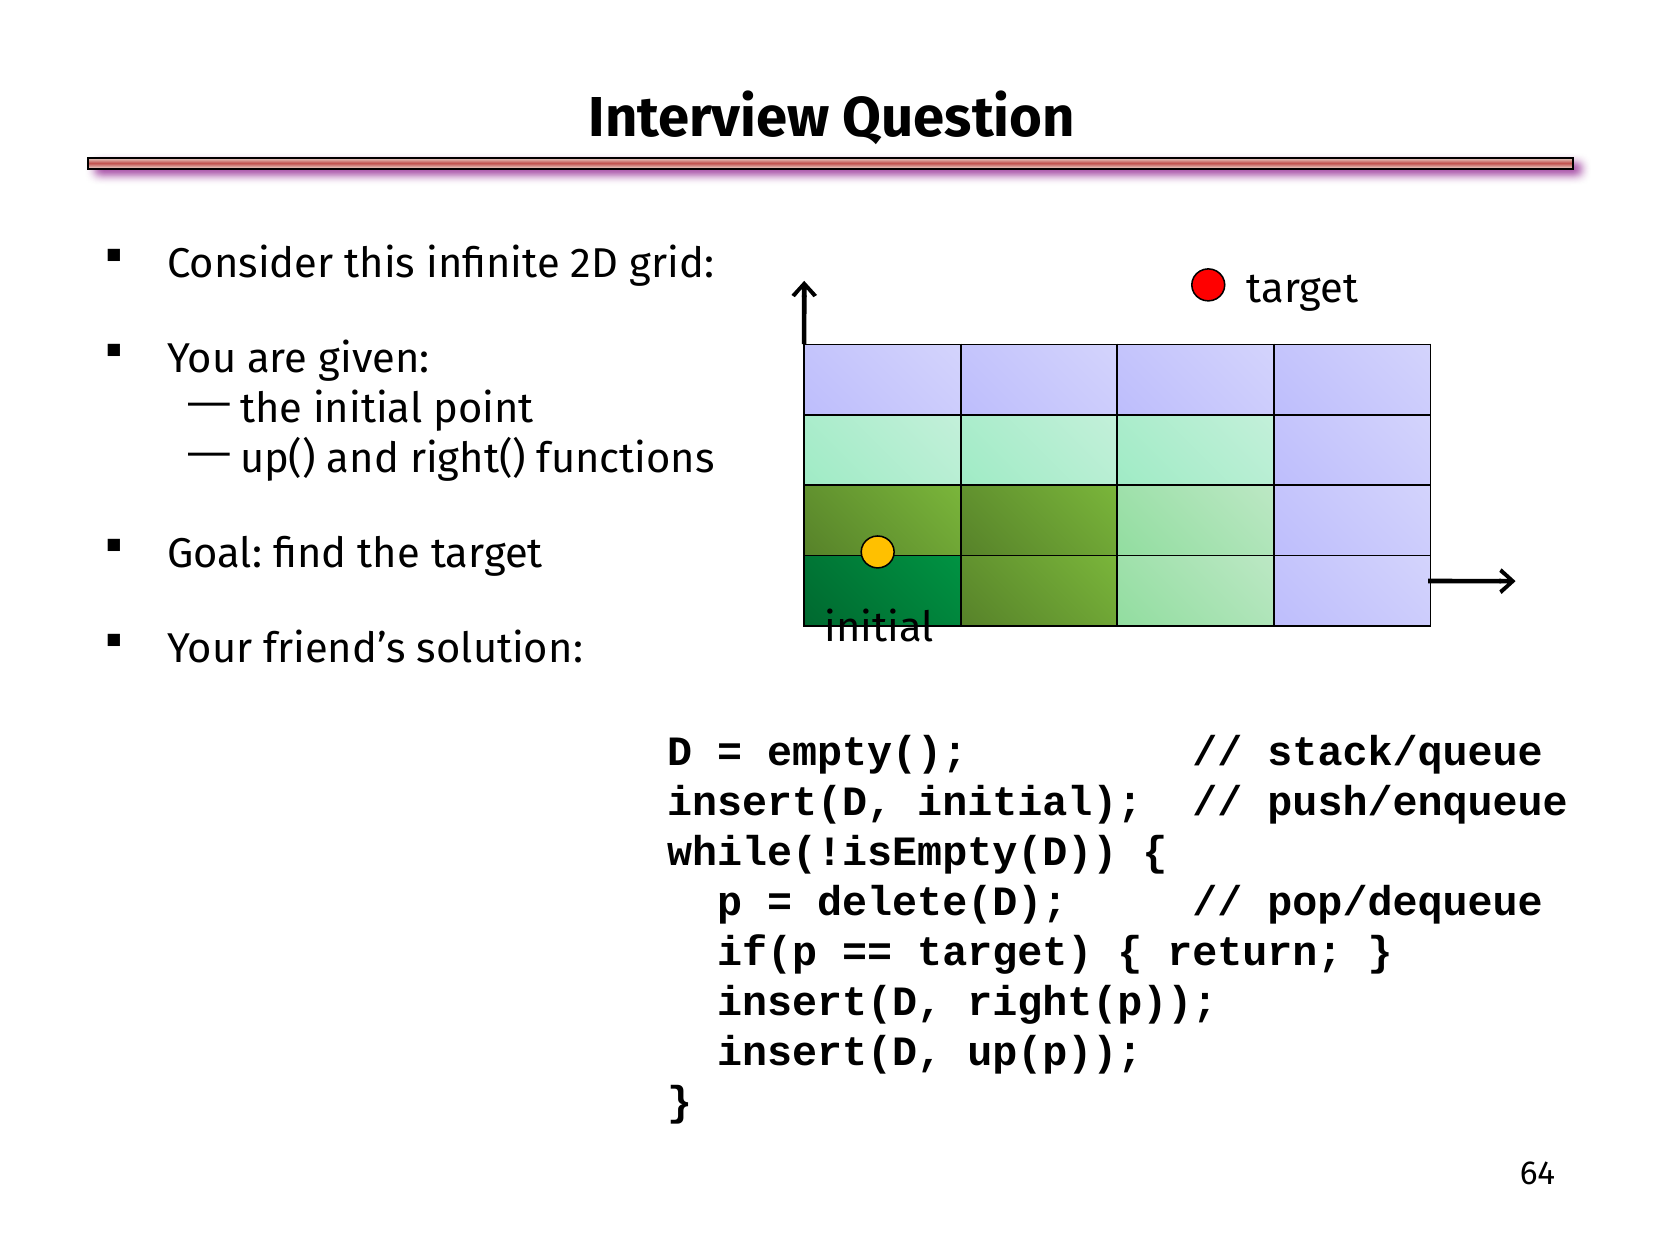

Interview Question

Consider this infinite 2D grid:

You are given:
the initial point
up() and right() functions

Goal: find the target

Your friend’s solution:
target

|  |  |  |  |
| --- | --- | --- | --- |
|  |  |  |  |
|  |  |  |  |
|  |  |  |  |

initial
D = empty();         // stack/queue
insert(D, initial);  // push/enqueue
while(!isEmpty(D)) {
  p = delete(D);     // pop/dequeue
  if(p == target) { return; }
  insert(D, right(p));
  insert(D, up(p));
}
64